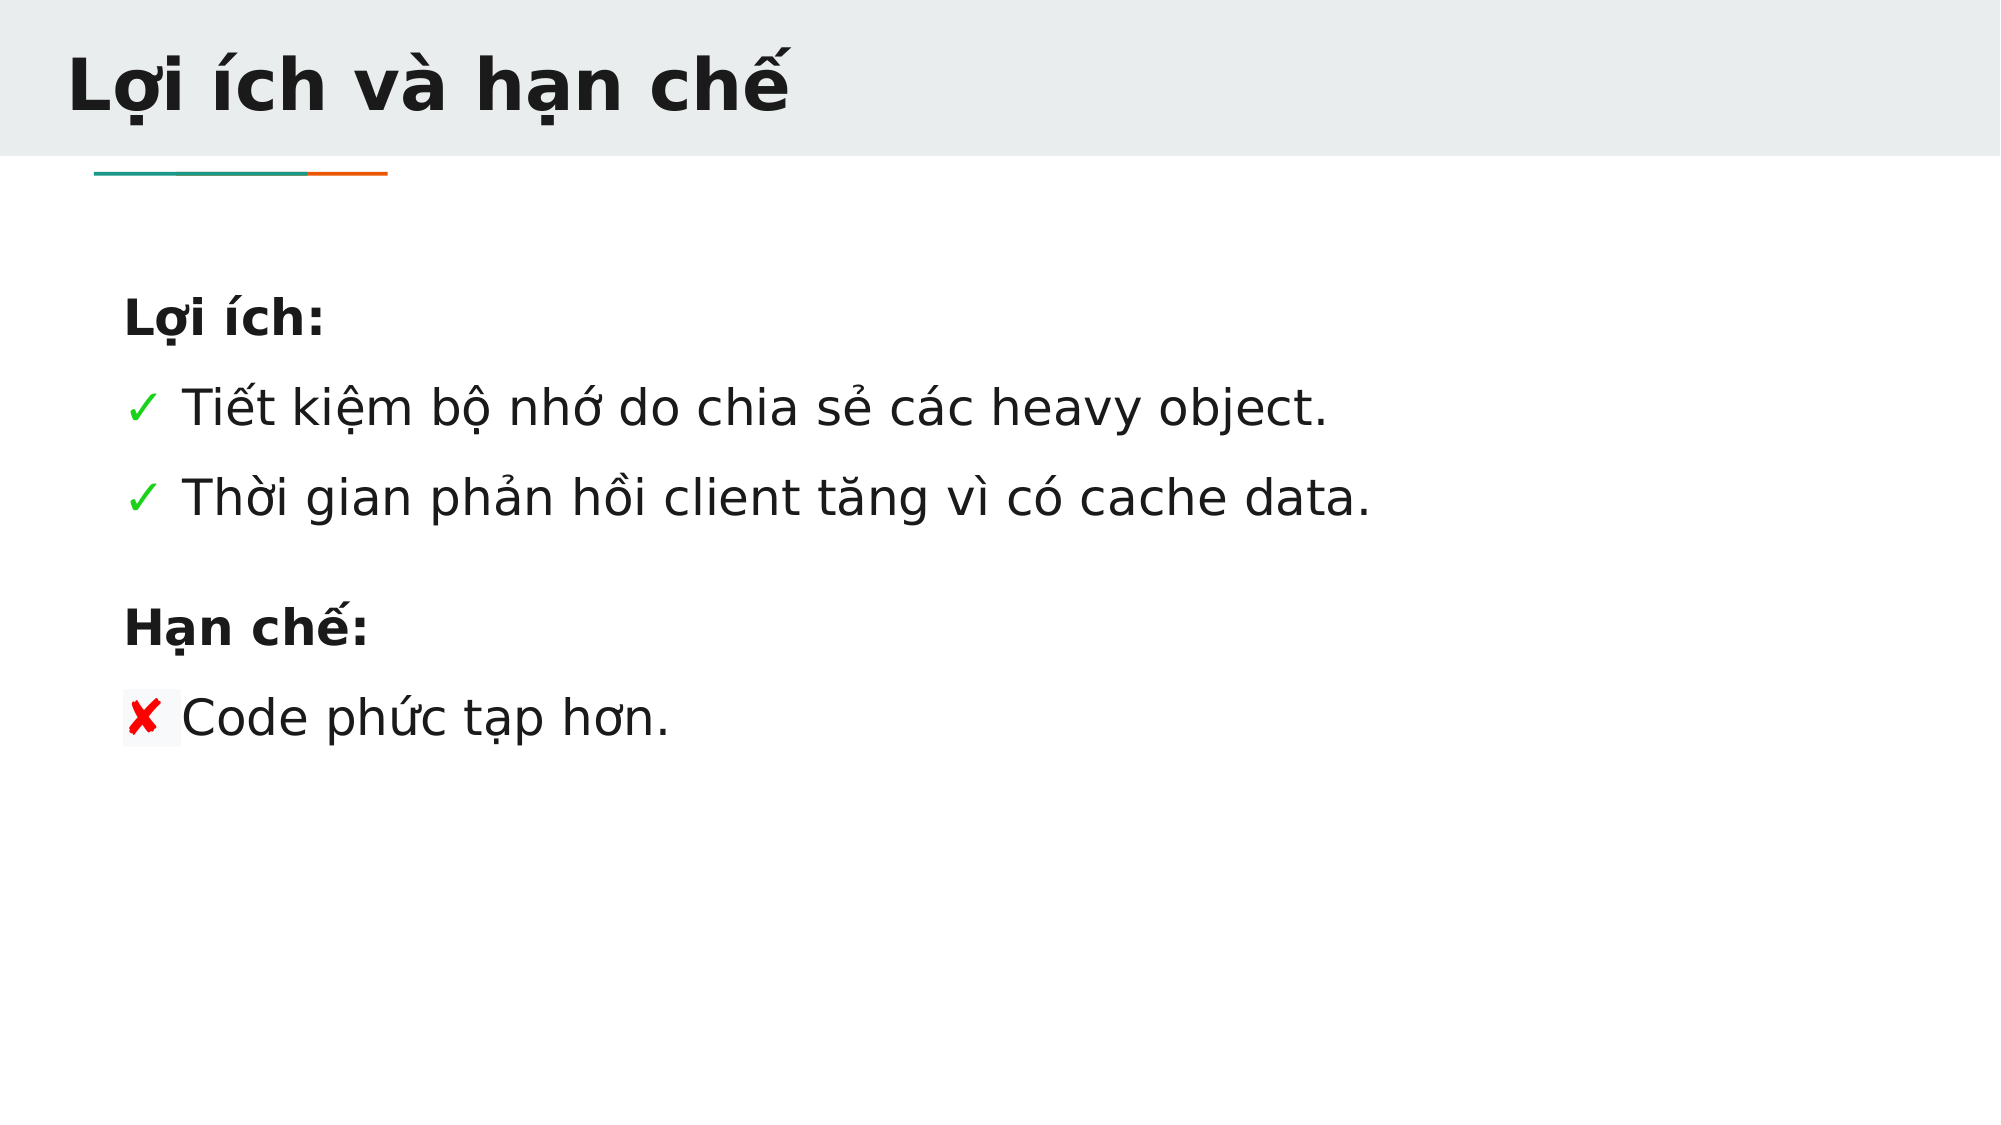

# Lợi ích và hạn chế
Lợi ích:
✓ Tiết kiệm bộ nhớ do chia sẻ các heavy object.
✓ Thời gian phản hồi client tăng vì có cache data.
Hạn chế:
✘ Code phức tạp hơn.